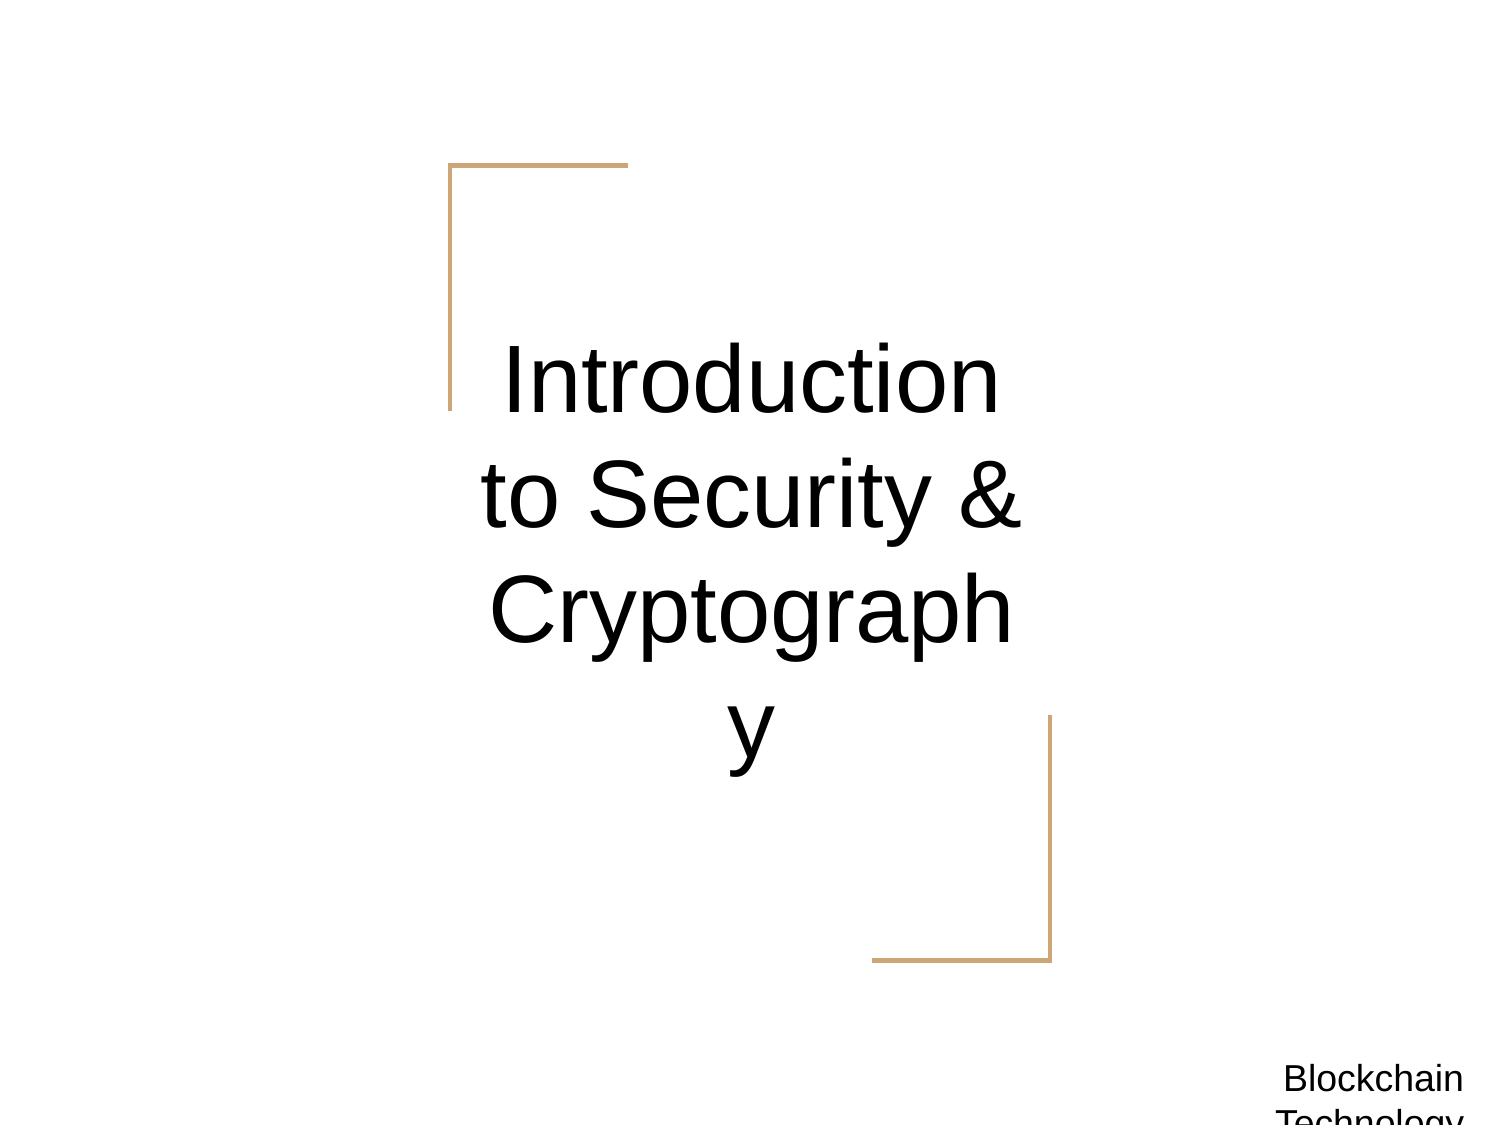

# Introduction to Security & Cryptography

Blockchain Technology